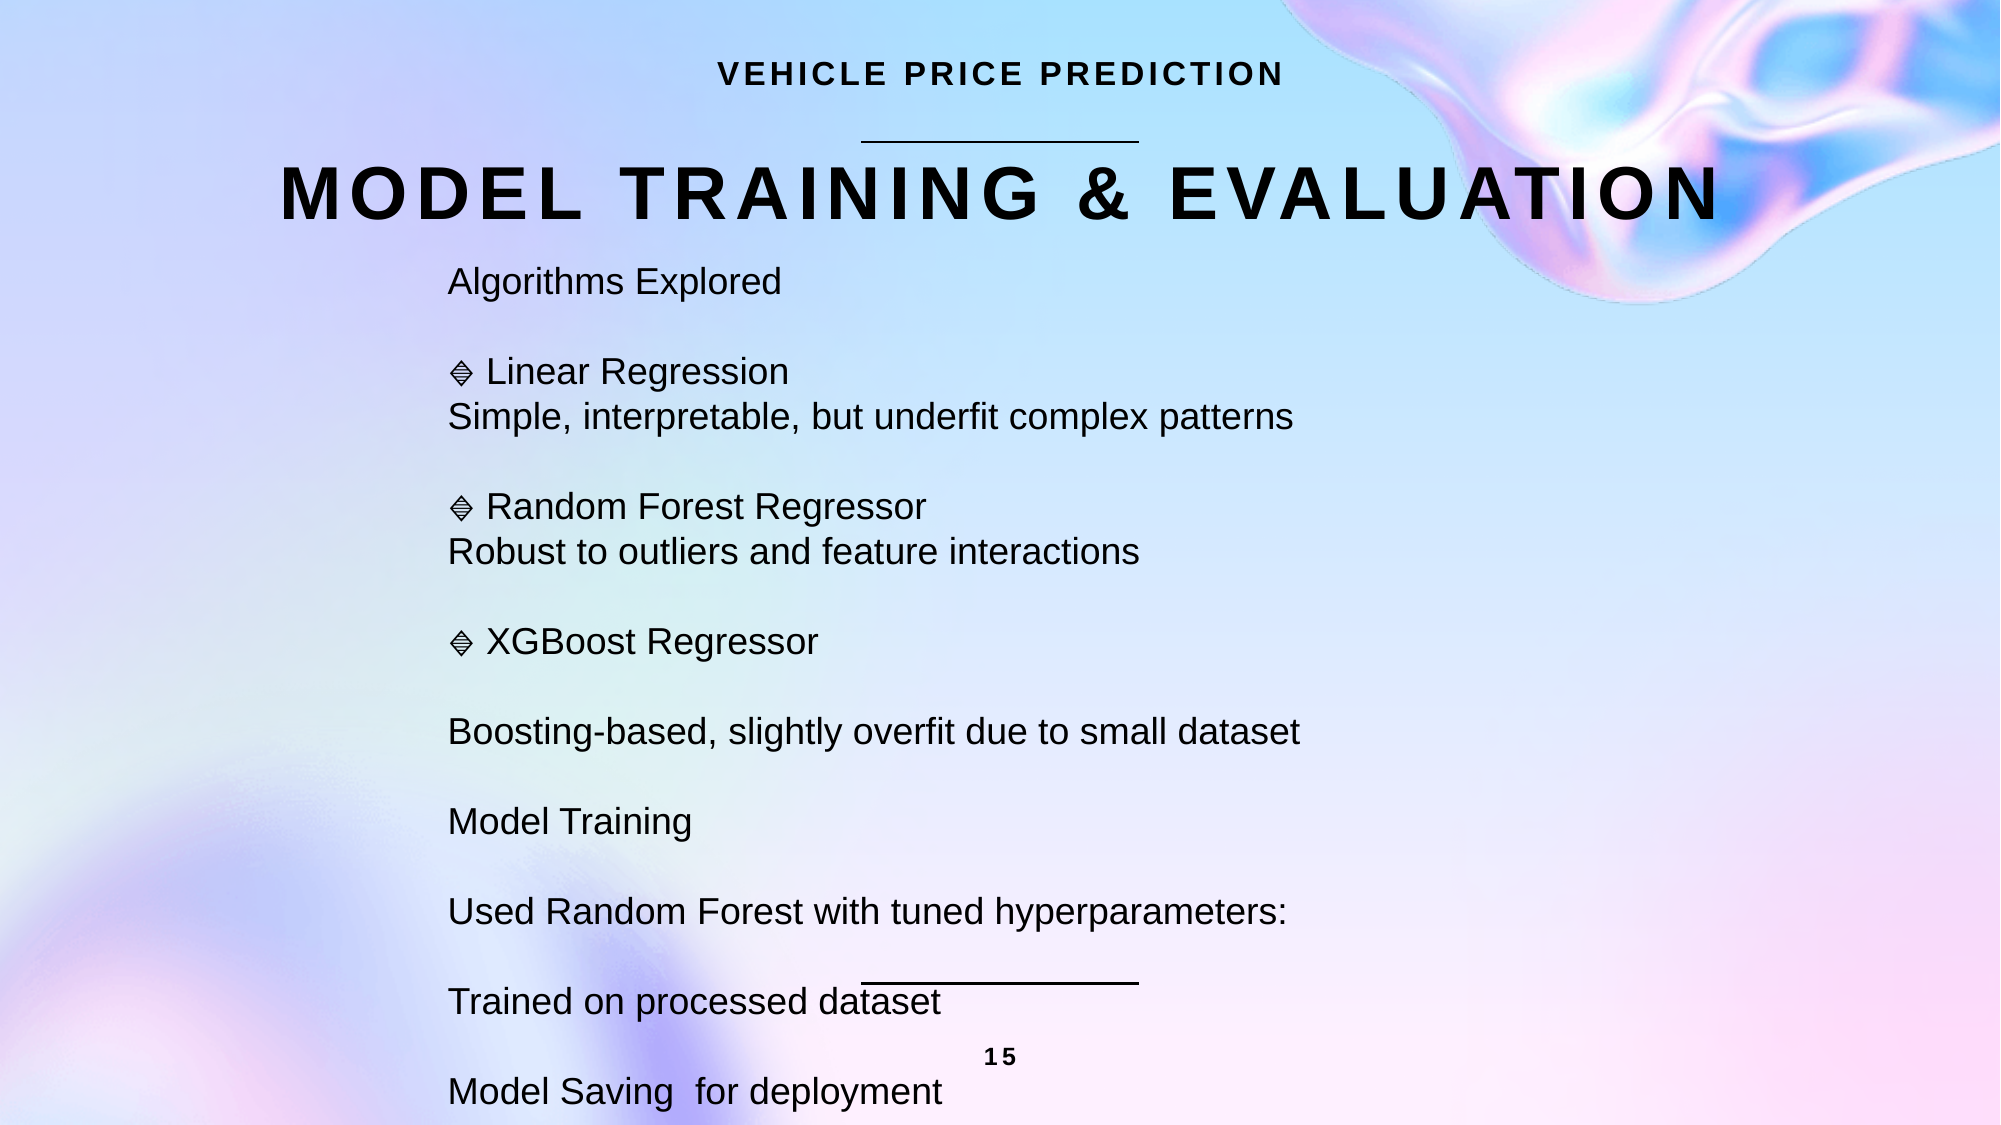

VEHICLE PRICE PREDICTION
# Model training & evaluation
Algorithms Explored

🔹 Linear Regression
Simple, interpretable, but underfit complex patterns

🔹 Random Forest Regressor
Robust to outliers and feature interactions

🔹 XGBoost Regressor

Boosting-based, slightly overfit due to small dataset

Model Training

Used Random Forest with tuned hyperparameters:

Trained on processed dataset

Model Saving  for deployment

15